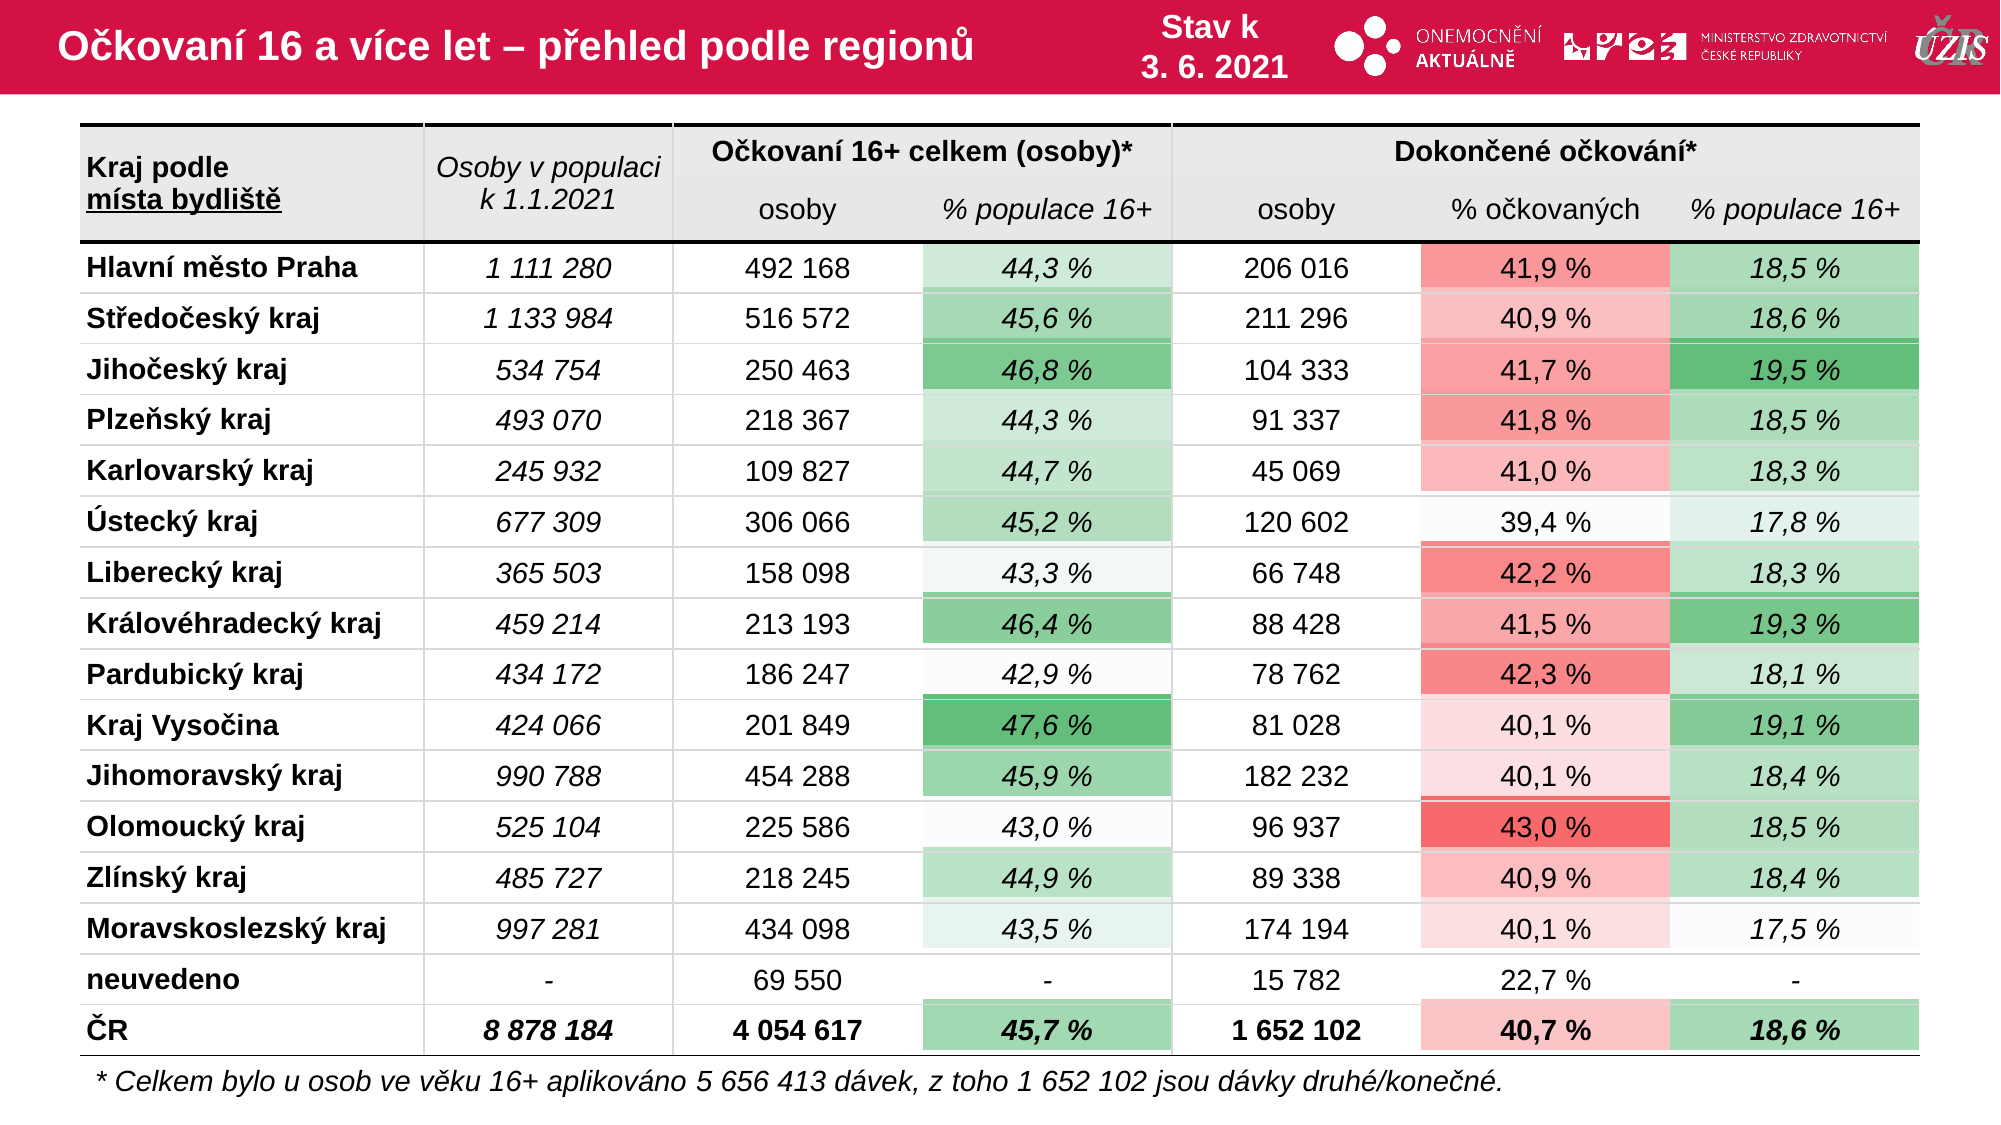

# Očkovaní 16 a více let – přehled podle regionů
Stav k
3. 6. 2021
| Kraj podle místa bydliště | Osoby v populaci k 1.1.2021 | Očkovaní 16+ celkem (osoby)\* |  | Dokončené očkování\* |  |  |
| --- | --- | --- | --- | --- | --- | --- |
|  |  | osoby | % populace 16+ | osoby | % očkovaných | % populace 16+ |
| Hlavní město Praha | 1 111 280 | 492 168 | 44,3 % | 206 016 | 41,9 % | 18,5 % |
| Středočeský kraj | 1 133 984 | 516 572 | 45,6 % | 211 296 | 40,9 % | 18,6 % |
| Jihočeský kraj | 534 754 | 250 463 | 46,8 % | 104 333 | 41,7 % | 19,5 % |
| Plzeňský kraj | 493 070 | 218 367 | 44,3 % | 91 337 | 41,8 % | 18,5 % |
| Karlovarský kraj | 245 932 | 109 827 | 44,7 % | 45 069 | 41,0 % | 18,3 % |
| Ústecký kraj | 677 309 | 306 066 | 45,2 % | 120 602 | 39,4 % | 17,8 % |
| Liberecký kraj | 365 503 | 158 098 | 43,3 % | 66 748 | 42,2 % | 18,3 % |
| Královéhradecký kraj | 459 214 | 213 193 | 46,4 % | 88 428 | 41,5 % | 19,3 % |
| Pardubický kraj | 434 172 | 186 247 | 42,9 % | 78 762 | 42,3 % | 18,1 % |
| Kraj Vysočina | 424 066 | 201 849 | 47,6 % | 81 028 | 40,1 % | 19,1 % |
| Jihomoravský kraj | 990 788 | 454 288 | 45,9 % | 182 232 | 40,1 % | 18,4 % |
| Olomoucký kraj | 525 104 | 225 586 | 43,0 % | 96 937 | 43,0 % | 18,5 % |
| Zlínský kraj | 485 727 | 218 245 | 44,9 % | 89 338 | 40,9 % | 18,4 % |
| Moravskoslezský kraj | 997 281 | 434 098 | 43,5 % | 174 194 | 40,1 % | 17,5 % |
| neuvedeno | - | 69 550 | - | 15 782 | 22,7 % | - |
| ČR | 8 878 184 | 4 054 617 | 45,7 % | 1 652 102 | 40,7 % | 18,6 % |
|  |  |  |  |  |  |
| --- | --- | --- | --- | --- | --- |
|  |  |  |  |  |  |
|  |  |  |  |  |  |
|  |  |  |  |  |  |
|  |  |  |  |  |  |
|  |  |  |  |  |  |
|  |  |  |  |  |  |
|  |  |  |  |  |  |
|  |  |  |  |  |  |
|  |  |  |  |  |  |
|  |  |  |  |  |  |
|  |  |  |  |  |  |
|  |  |  |  |  |  |
|  |  |  |  |  |  |
|  |  |  |  |  |  |
|  |  |  |  |  |  |
* Celkem bylo u osob ve věku 16+ aplikováno 5 656 413 dávek, z toho 1 652 102 jsou dávky druhé/konečné.